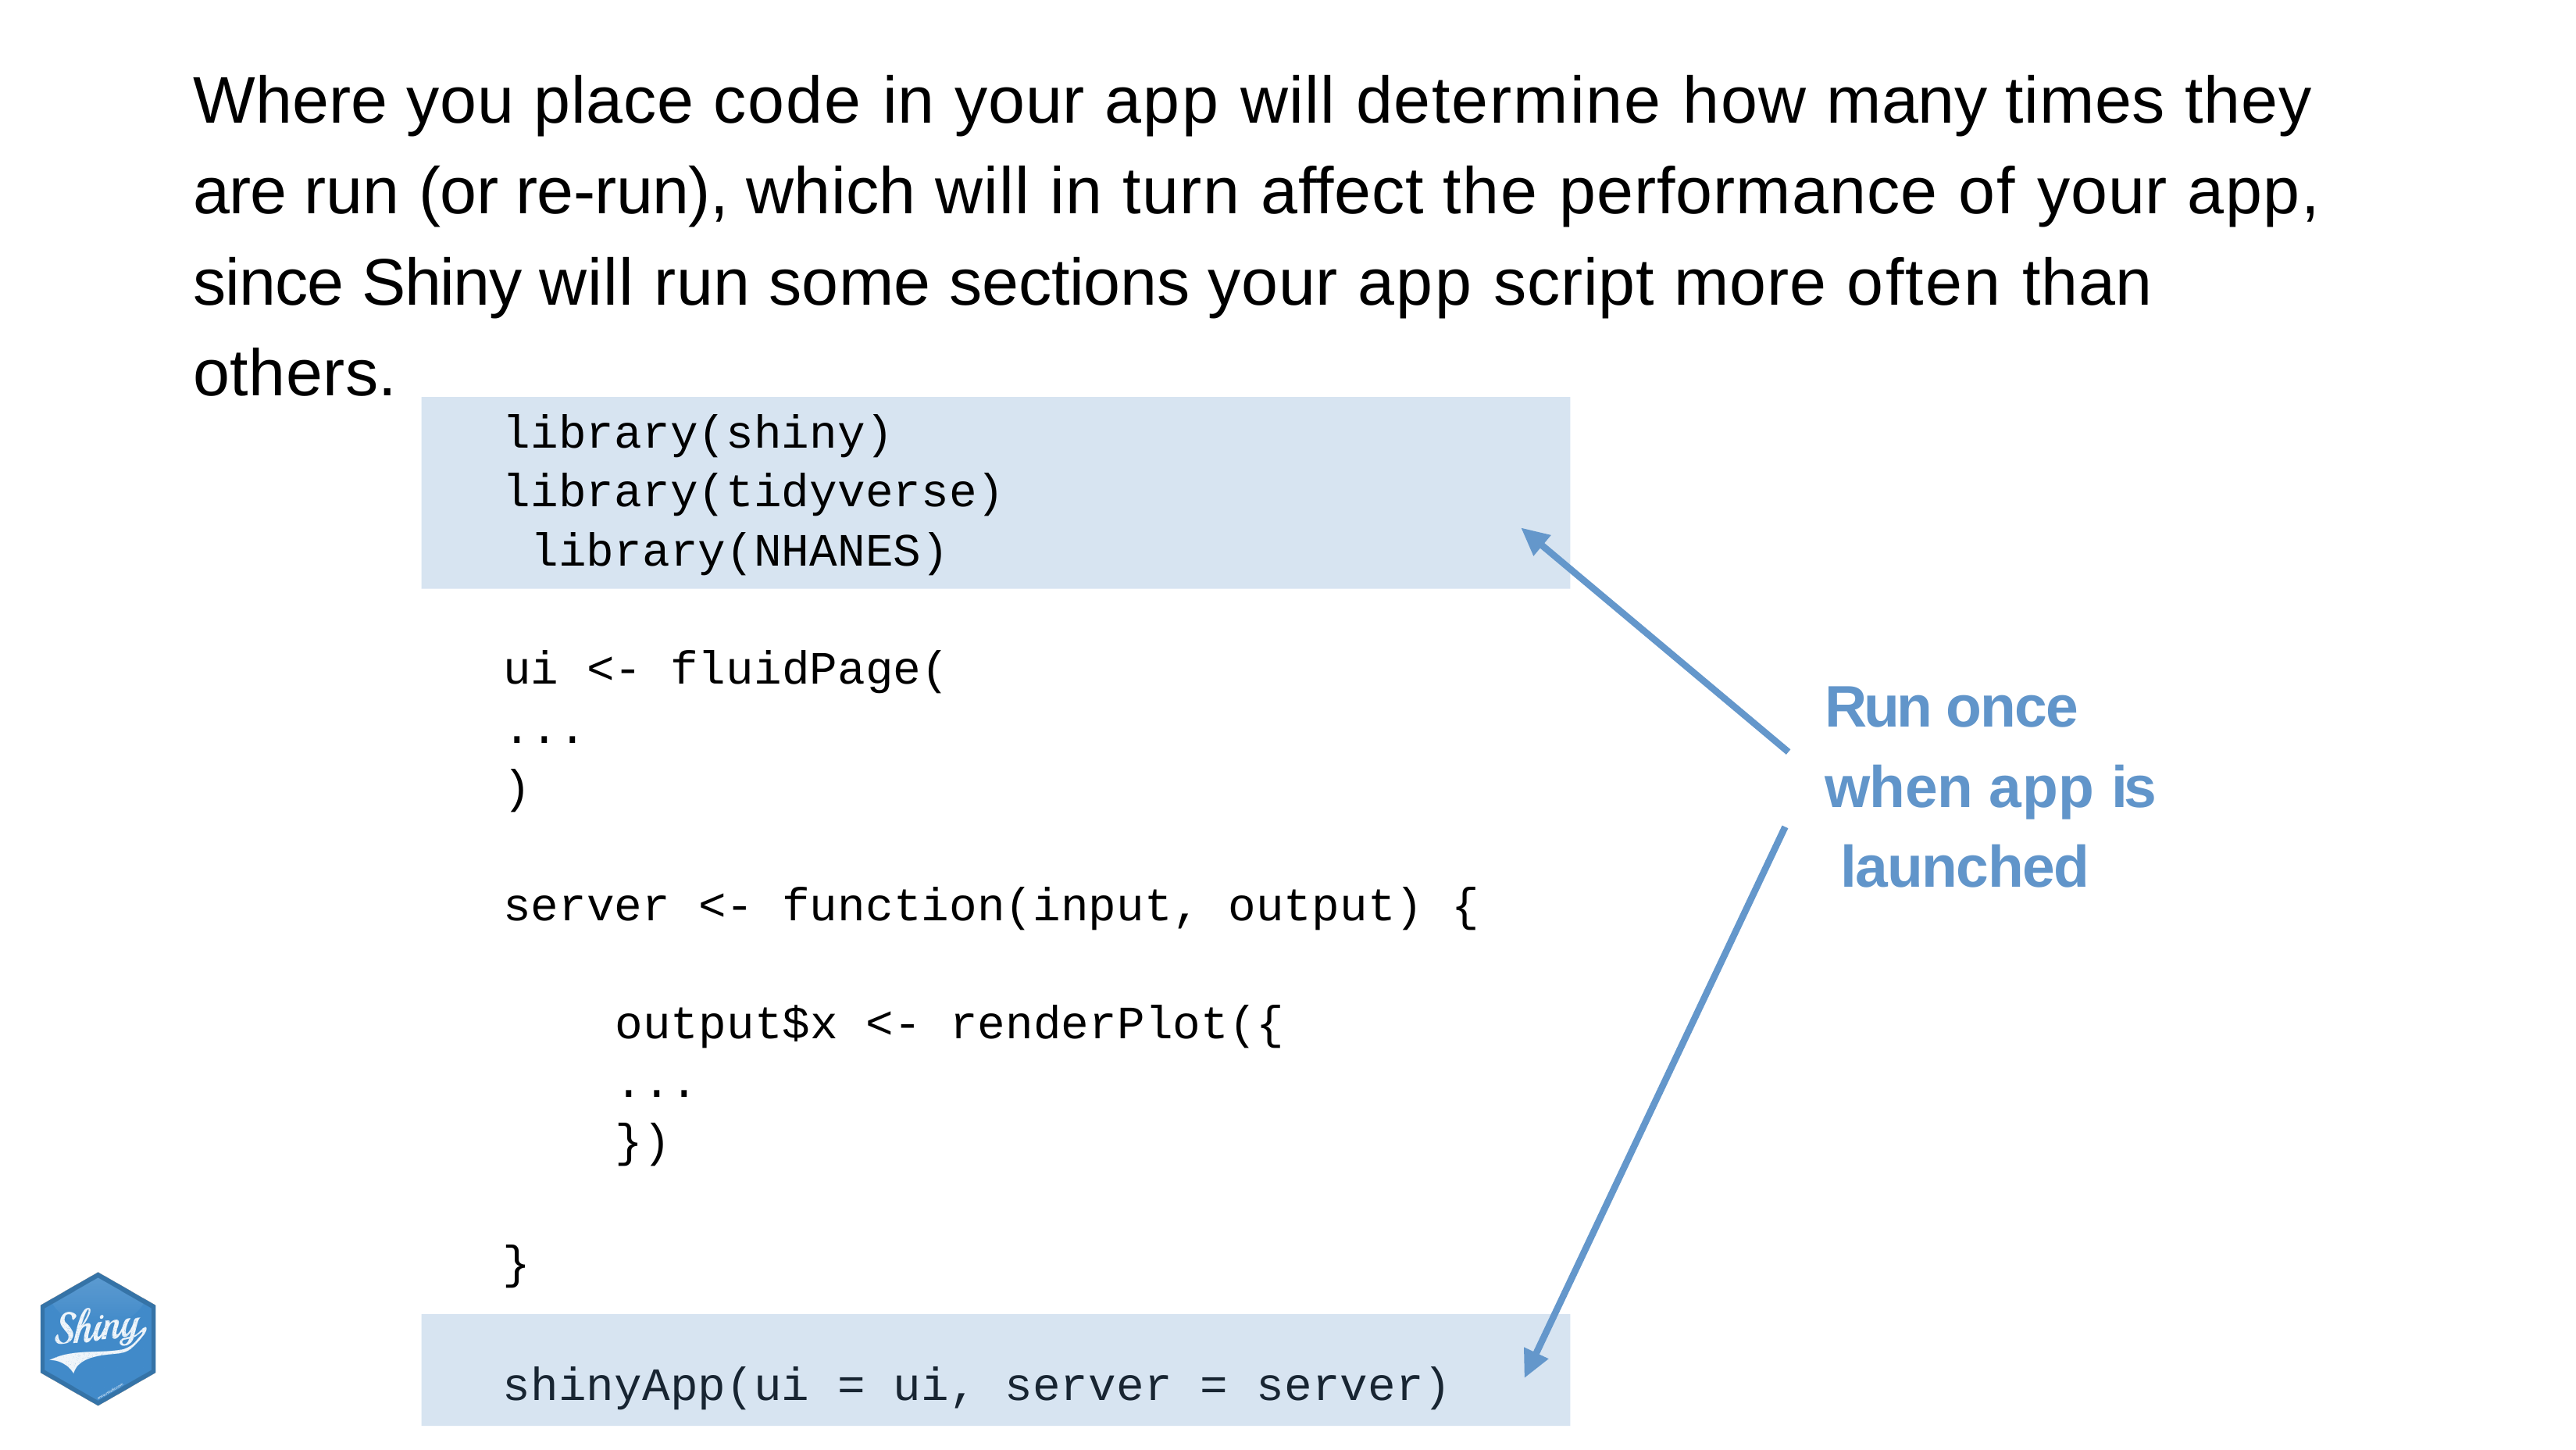

# Where you place code in your app will determine how many times they  are run (or re-run), which will in turn affect the performance of your app,  since Shiny will run some sections your app script more often than others.

library(shiny)  library(tidyverse)  library(NHANES)

ui <- fluidPage(
...
Run once  when app is  launched
)

server <- function(input, output) {
output$x <- renderPlot({
...
})

}

shinyApp(ui = ui, server = server)